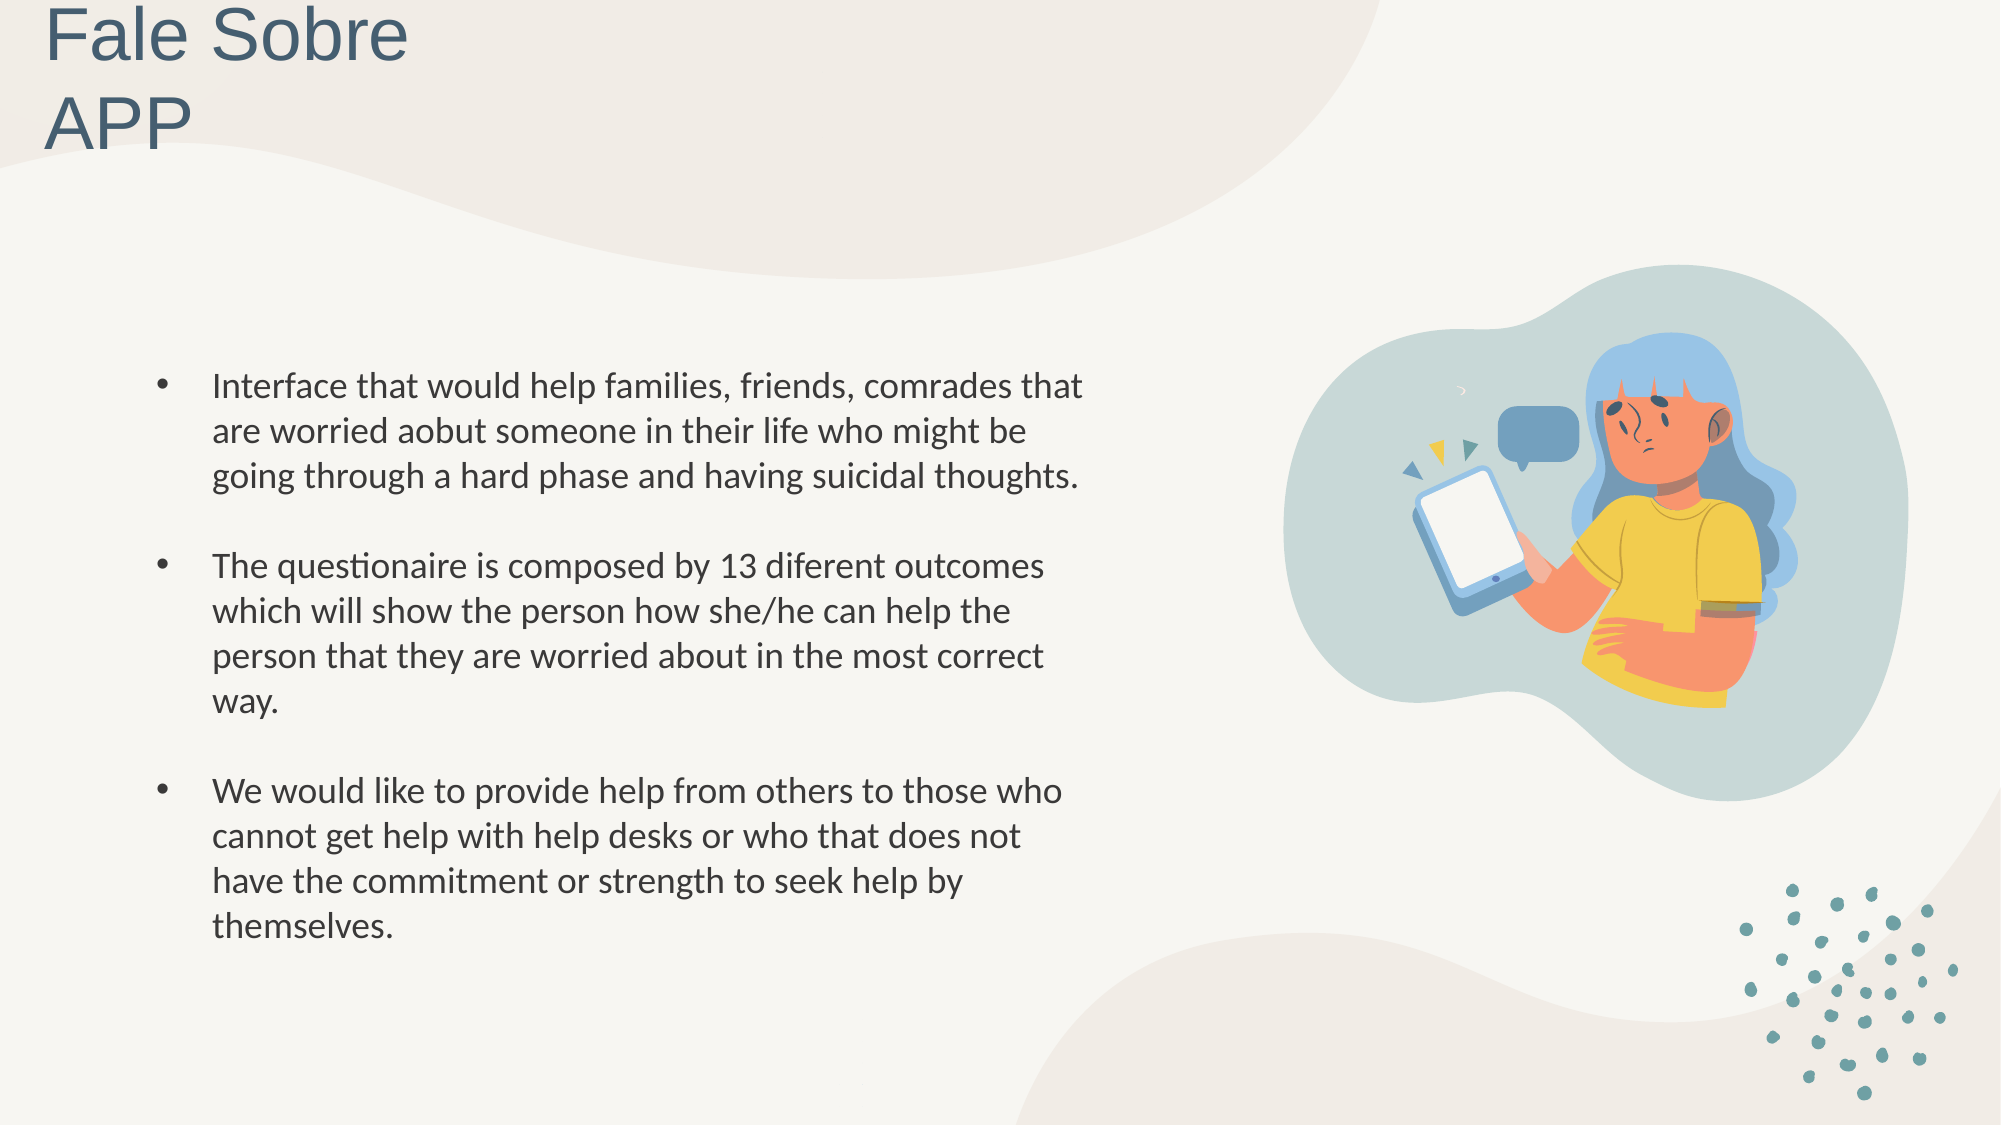

Fale Sobre APP

Interface that would help families, friends, comrades that are worried aobut someone in their life who might be going through a hard phase and having suicidal thoughts.

The questionaire is composed by 13 diferent outcomes which will show the person how she/he can help the person that they are worried about in the most correct way.

We would like to provide help from others to those who cannot get help with help desks or who that does not have the commitment or strength to seek help by themselves.
​
​